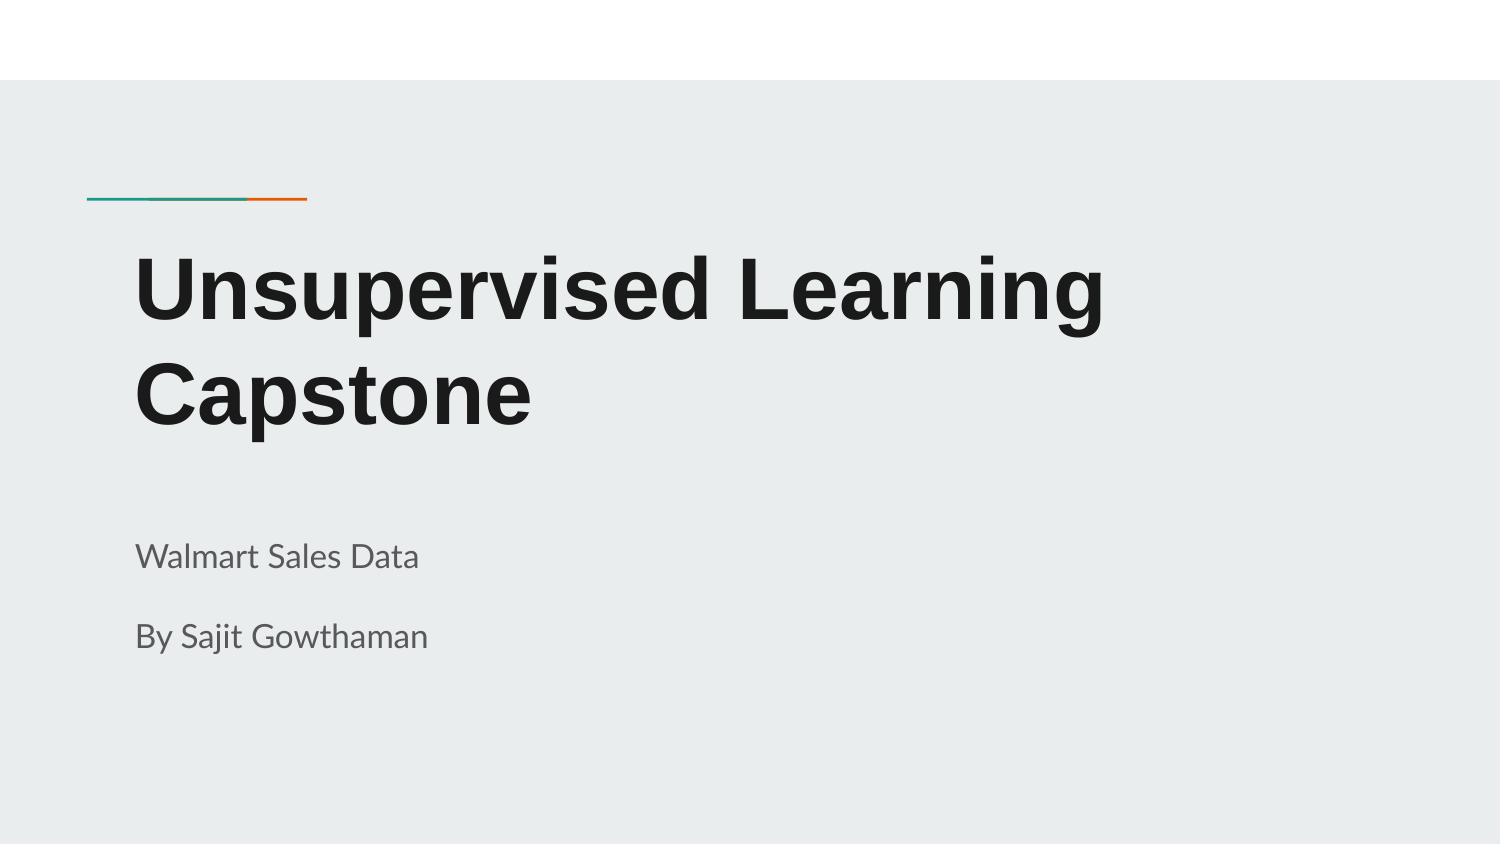

# Unsupervised Learning Capstone
Walmart Sales Data

By Sajit Gowthaman